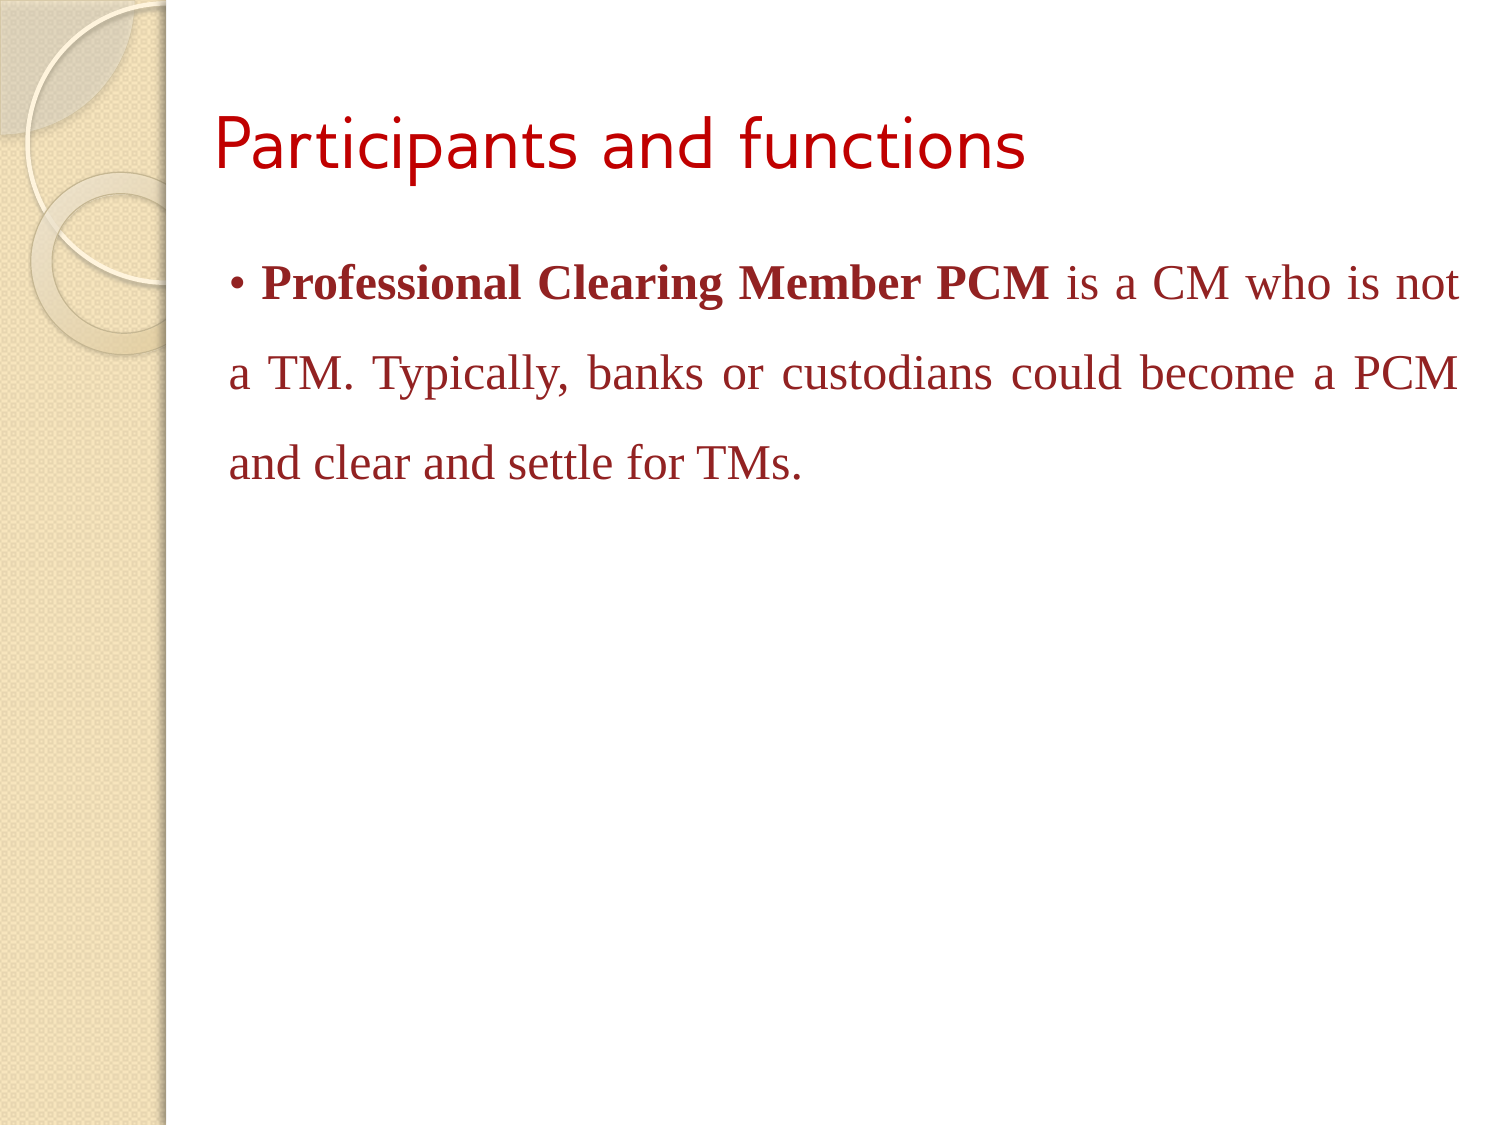

# Participants and functions
• Professional Clearing Member PCM is a CM who is not a TM. Typically, banks or custodians could become a PCM and clear and settle for TMs.